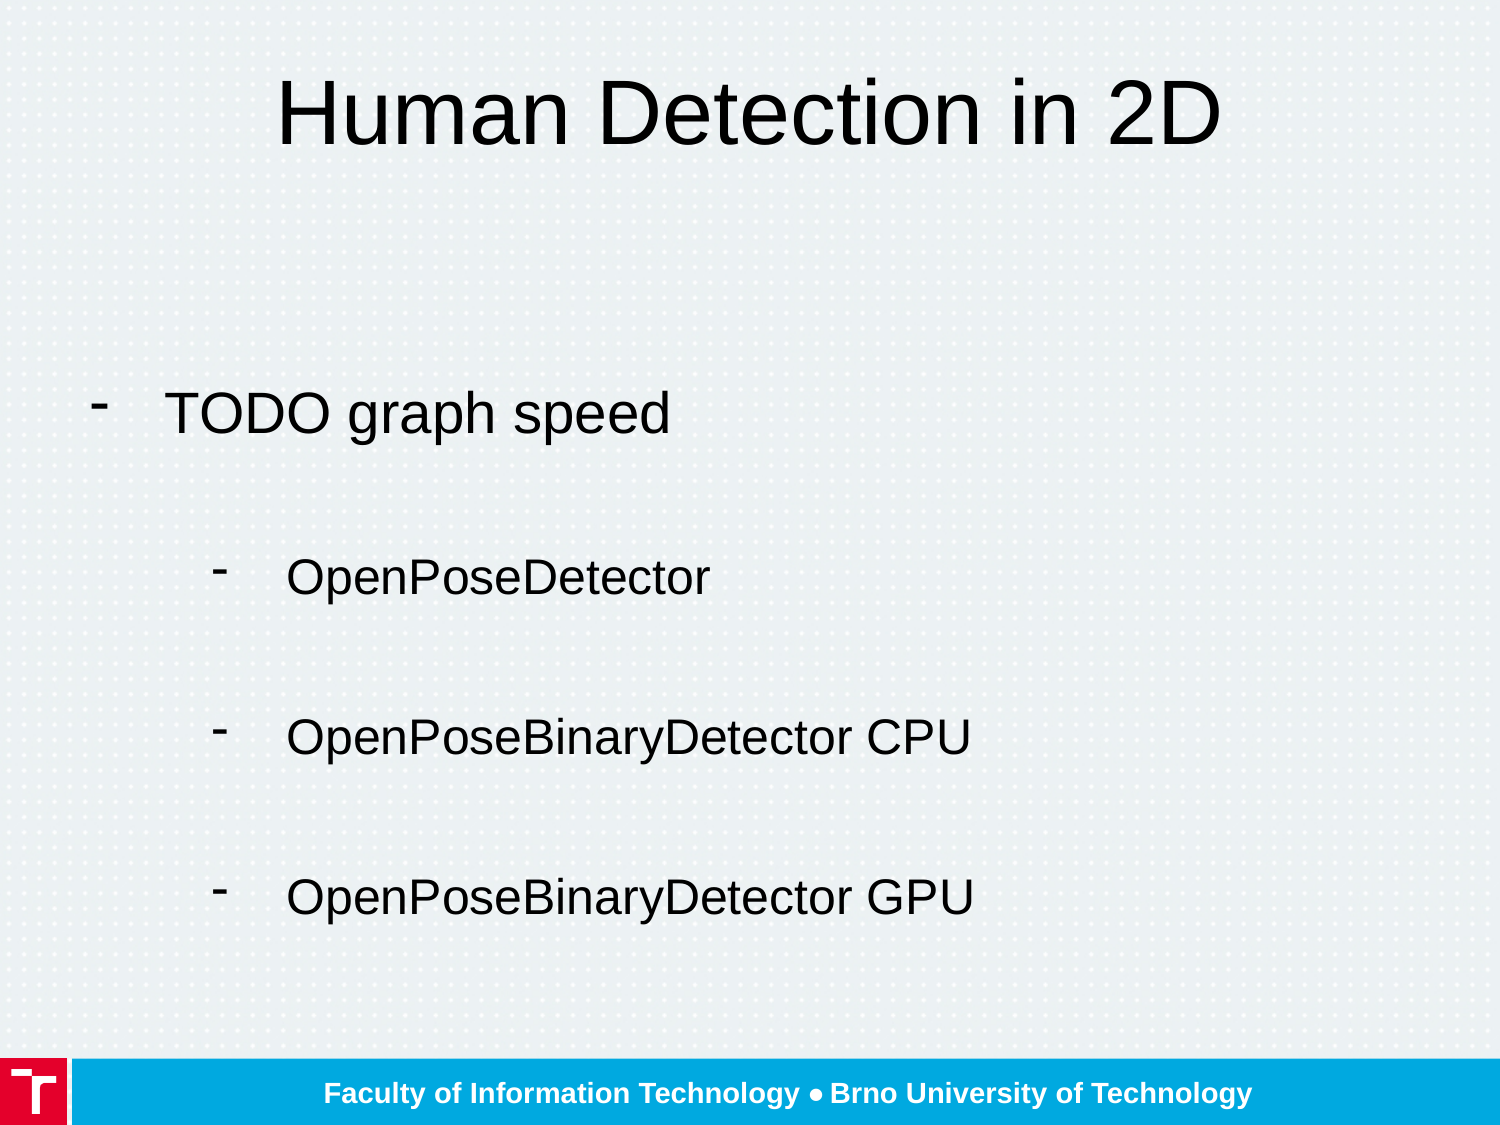

# Human Detection in 2D
TODO graph speed
OpenPoseDetector
OpenPoseBinaryDetector CPU
OpenPoseBinaryDetector GPU